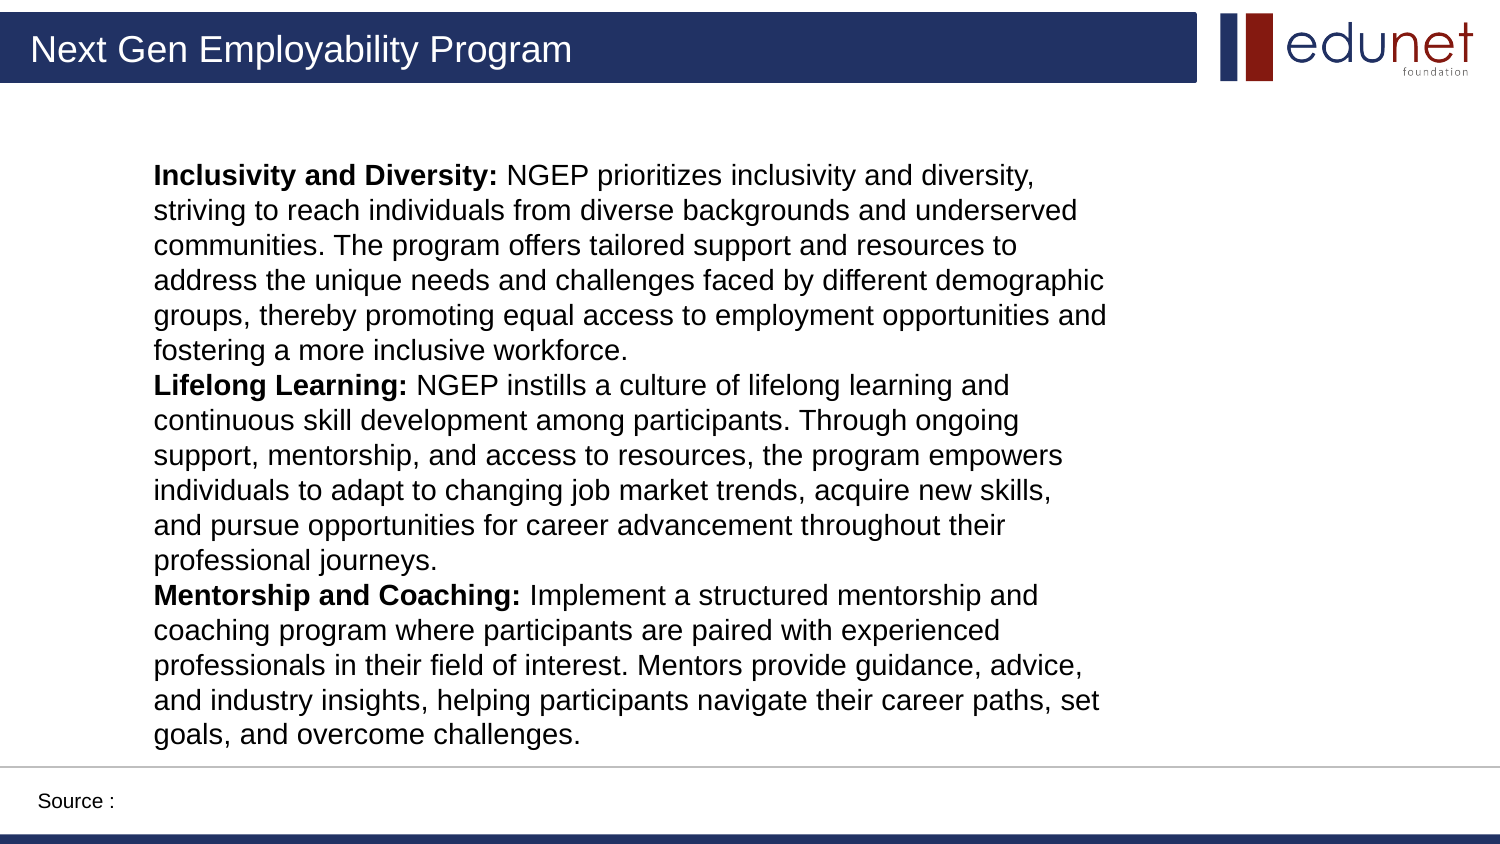

Inclusivity and Diversity: NGEP prioritizes inclusivity and diversity, striving to reach individuals from diverse backgrounds and underserved communities. The program offers tailored support and resources to address the unique needs and challenges faced by different demographic groups, thereby promoting equal access to employment opportunities and fostering a more inclusive workforce.
Lifelong Learning: NGEP instills a culture of lifelong learning and continuous skill development among participants. Through ongoing support, mentorship, and access to resources, the program empowers individuals to adapt to changing job market trends, acquire new skills, and pursue opportunities for career advancement throughout their professional journeys.
Mentorship and Coaching: Implement a structured mentorship and coaching program where participants are paired with experienced professionals in their field of interest. Mentors provide guidance, advice, and industry insights, helping participants navigate their career paths, set goals, and overcome challenges.

Source :